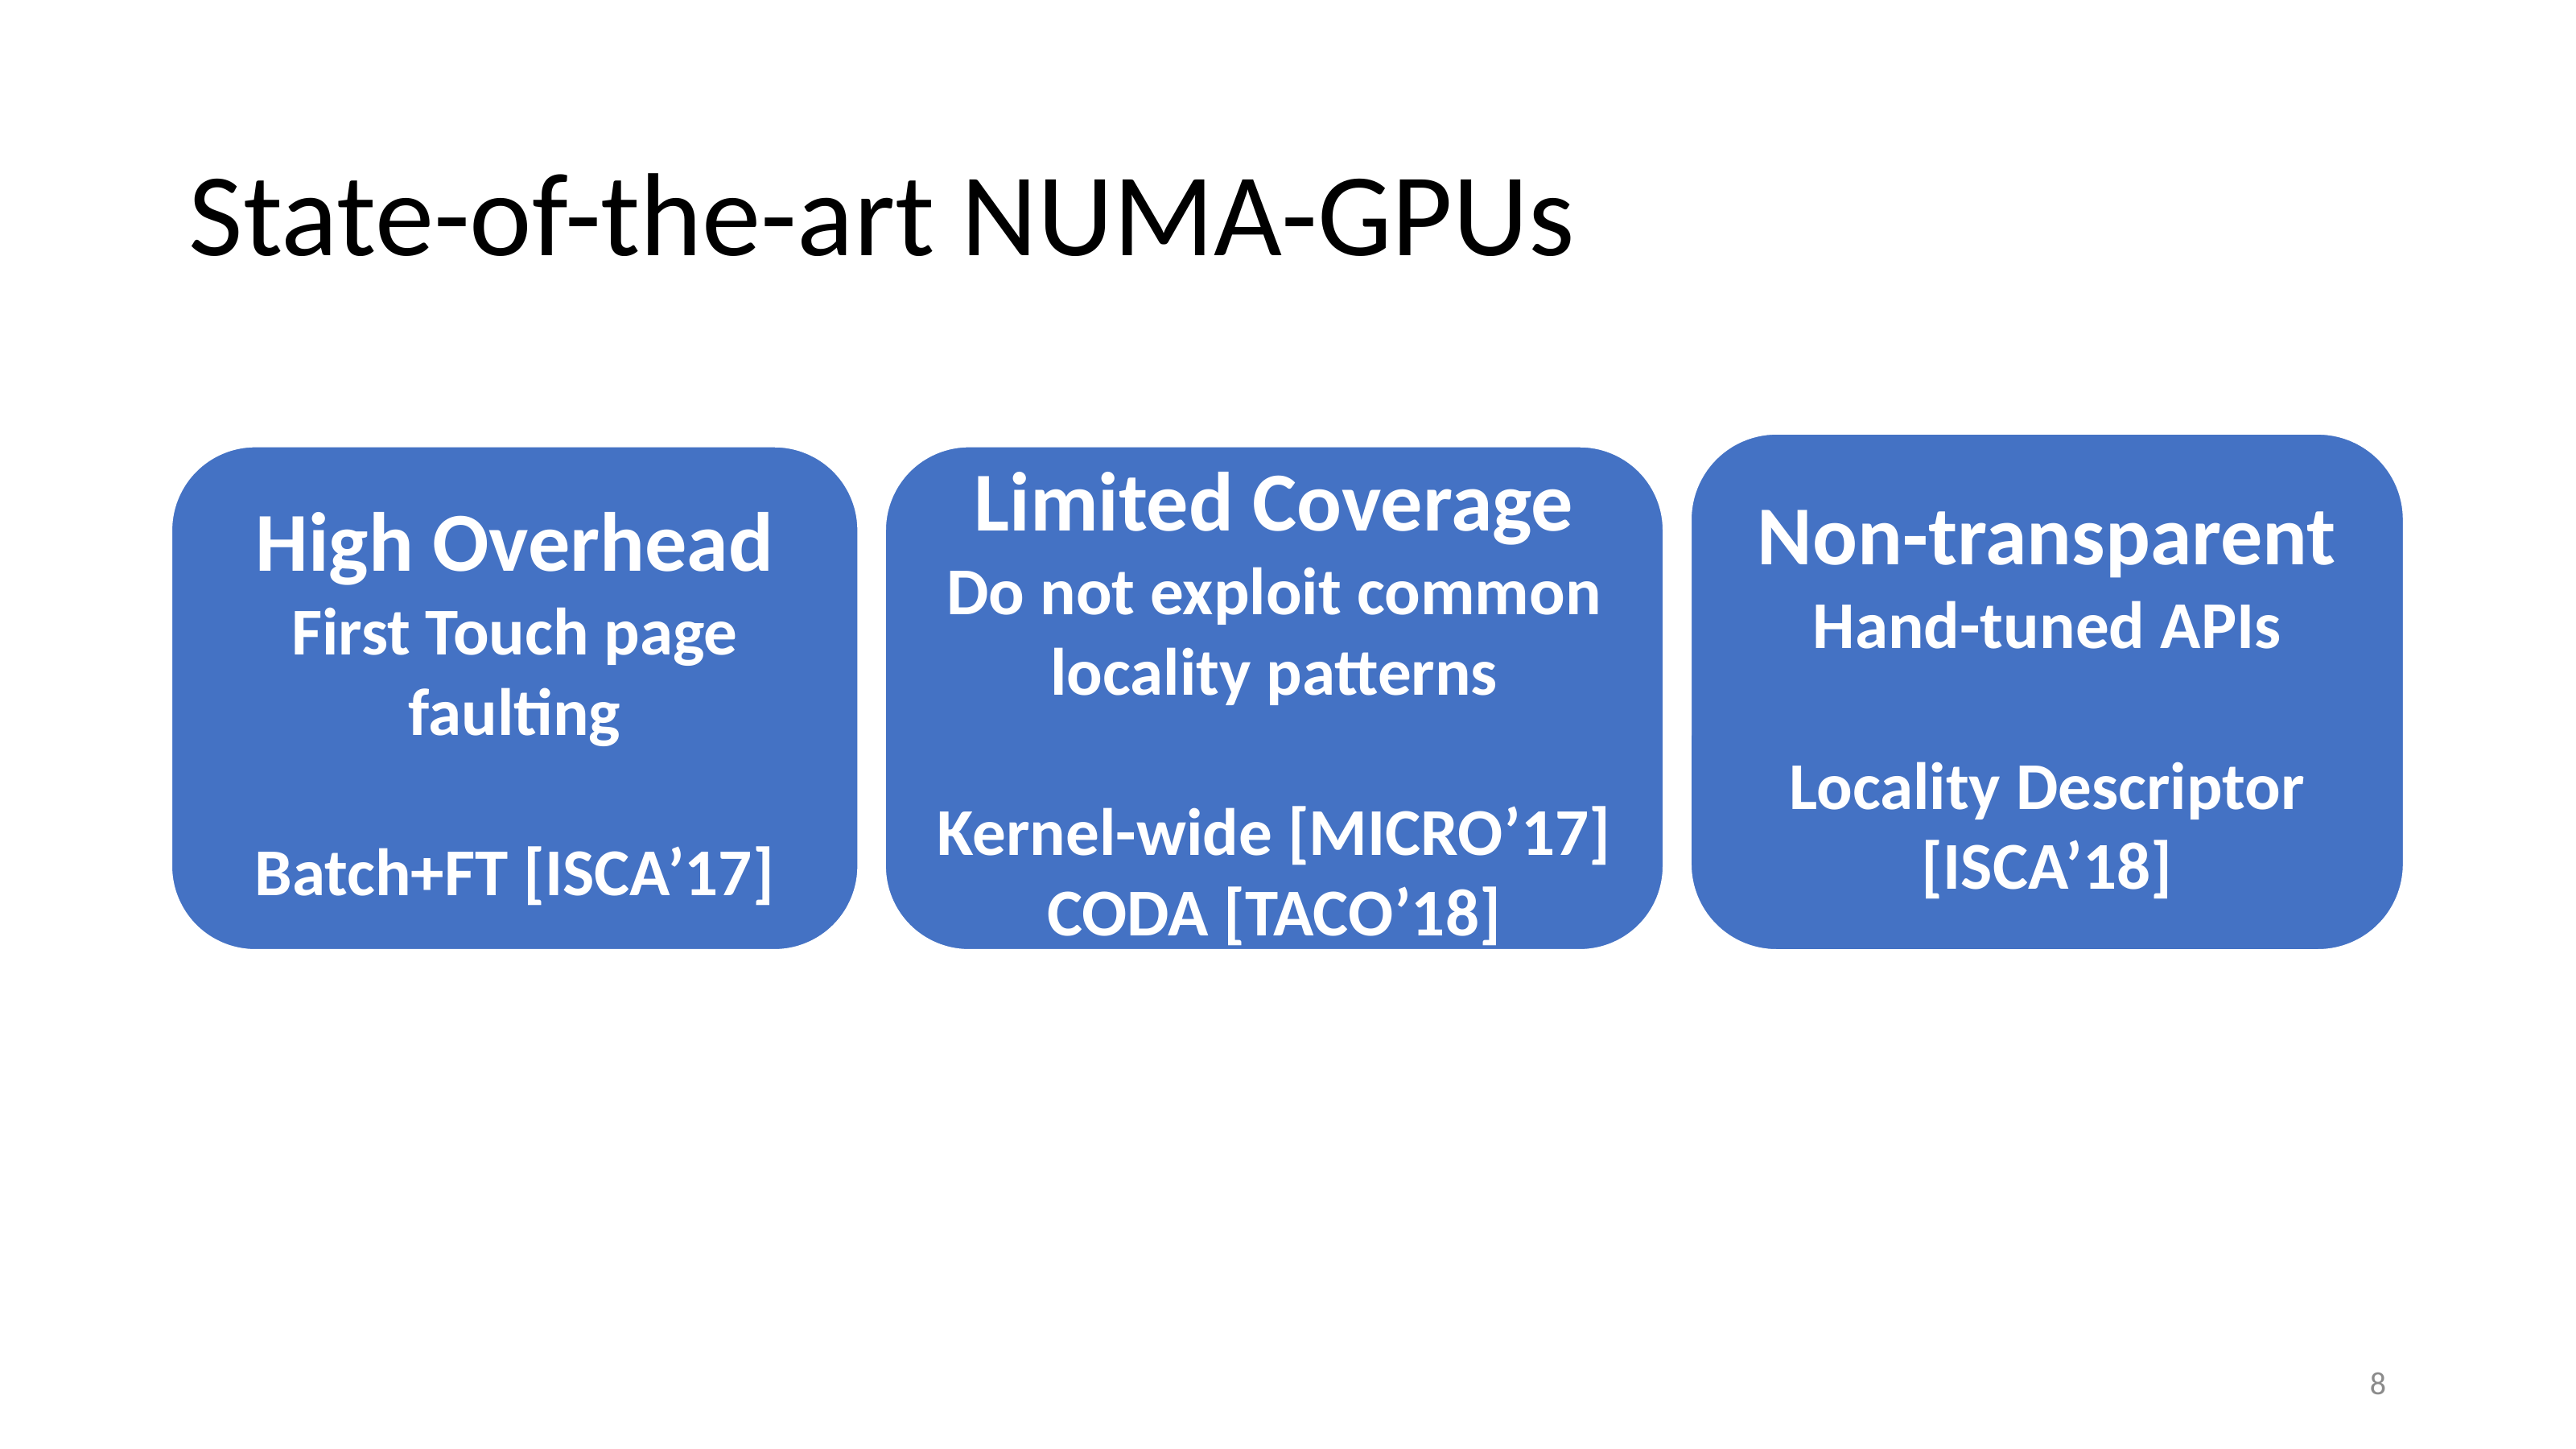

# State-of-the-art NUMA-GPUs
Non-transparent
Hand-tuned APIs

Locality Descriptor [ISCA’18]
High Overhead
First Touch page faulting

Batch+FT [ISCA’17]
Limited Coverage
Do not exploit common locality patterns

Kernel-wide [MICRO’17]
CODA [TACO’18]
8